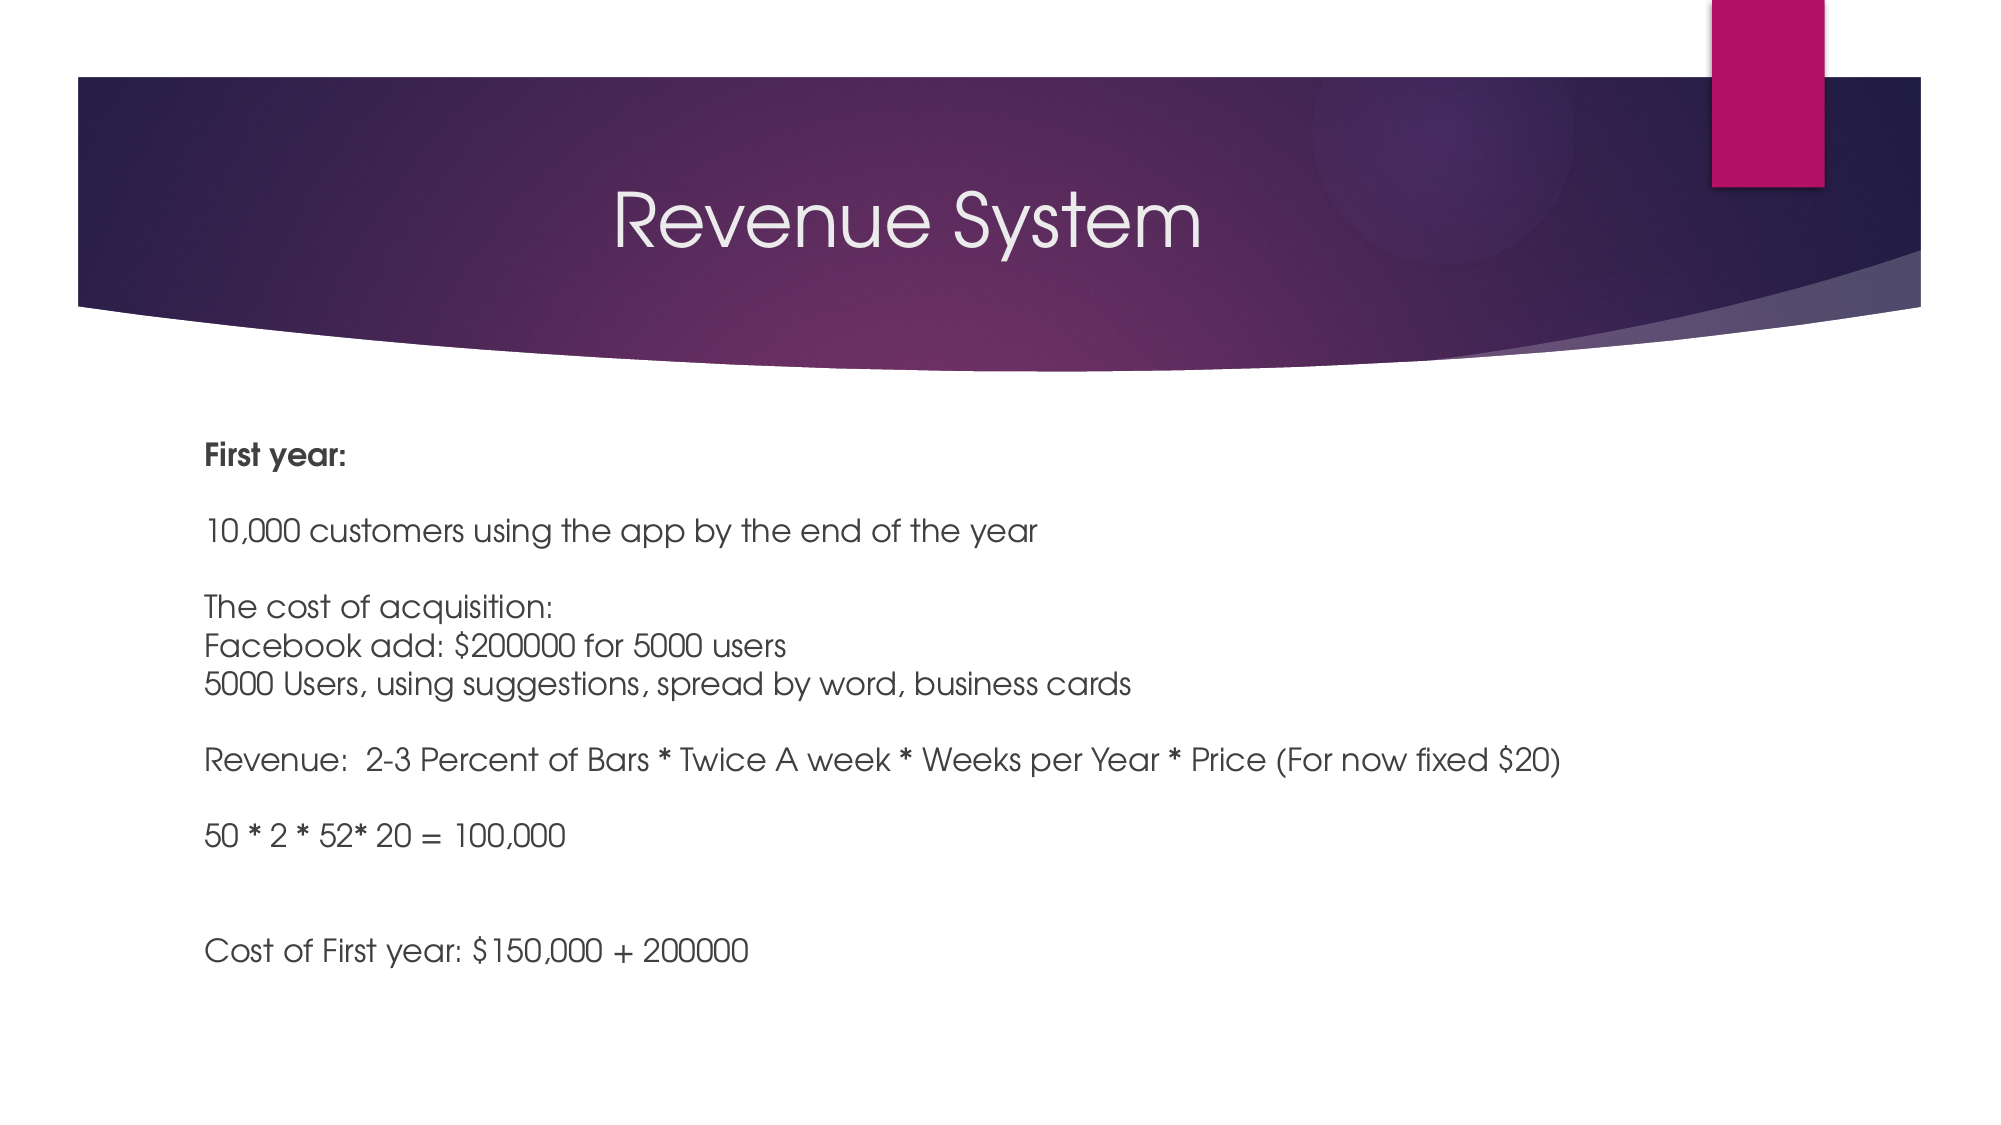

# Revenue System
First year:

10,000 customers using the app by the end of the year

The cost of acquisition:
Facebook add: $200000 for 5000 users
5000 Users, using suggestions, spread by word, business cards

Revenue:  2-3 Percent of Bars * Twice A week * Weeks per Year * Price (For now fixed $20)

50 * 2 * 52* 20 = 100,000

Cost of First year: $150,000 + 200000